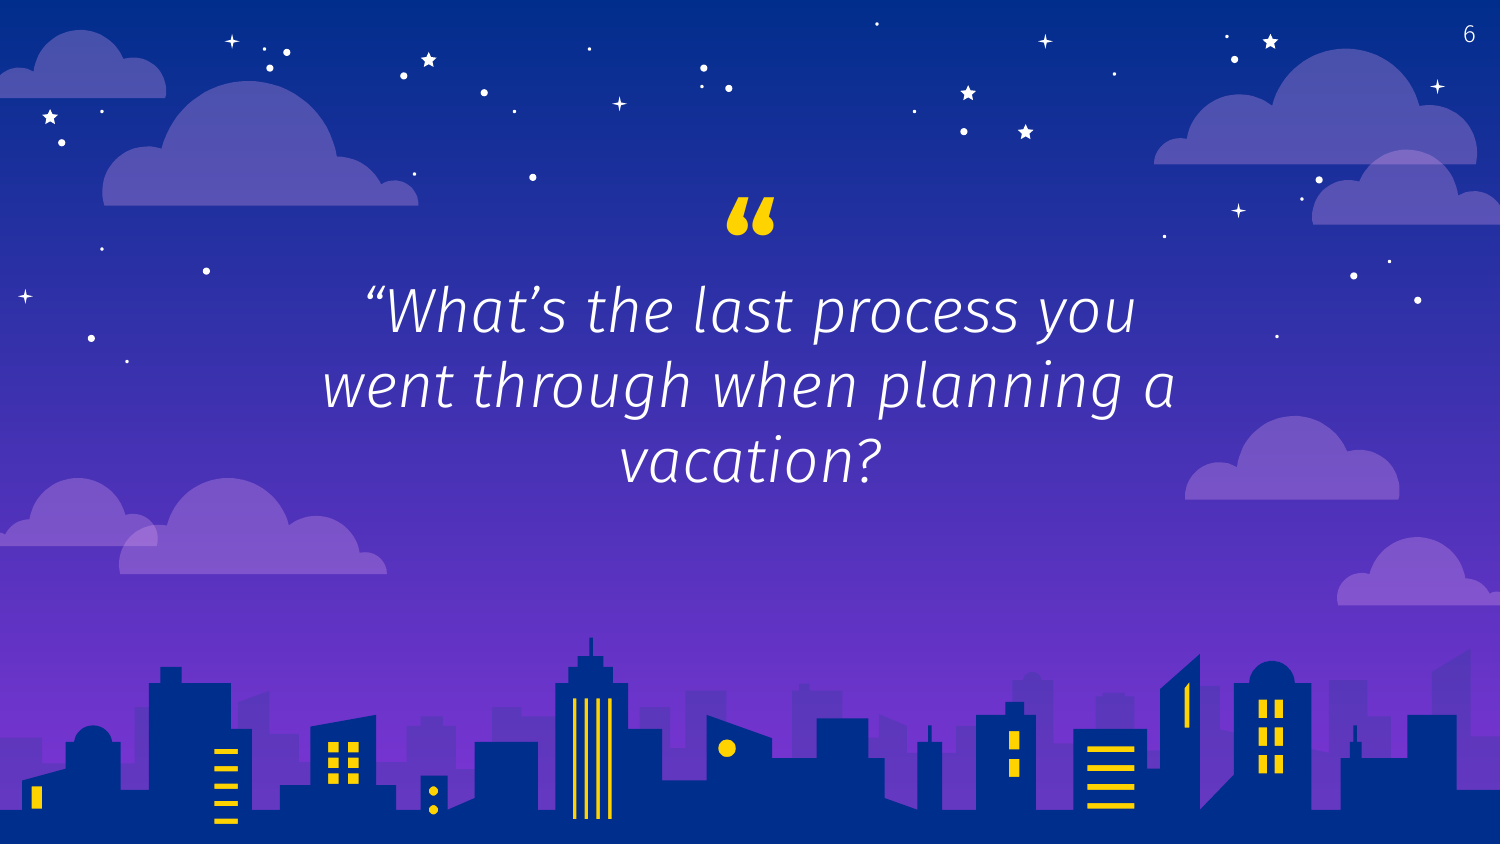

6
“What’s the last process you went through when planning a vacation?